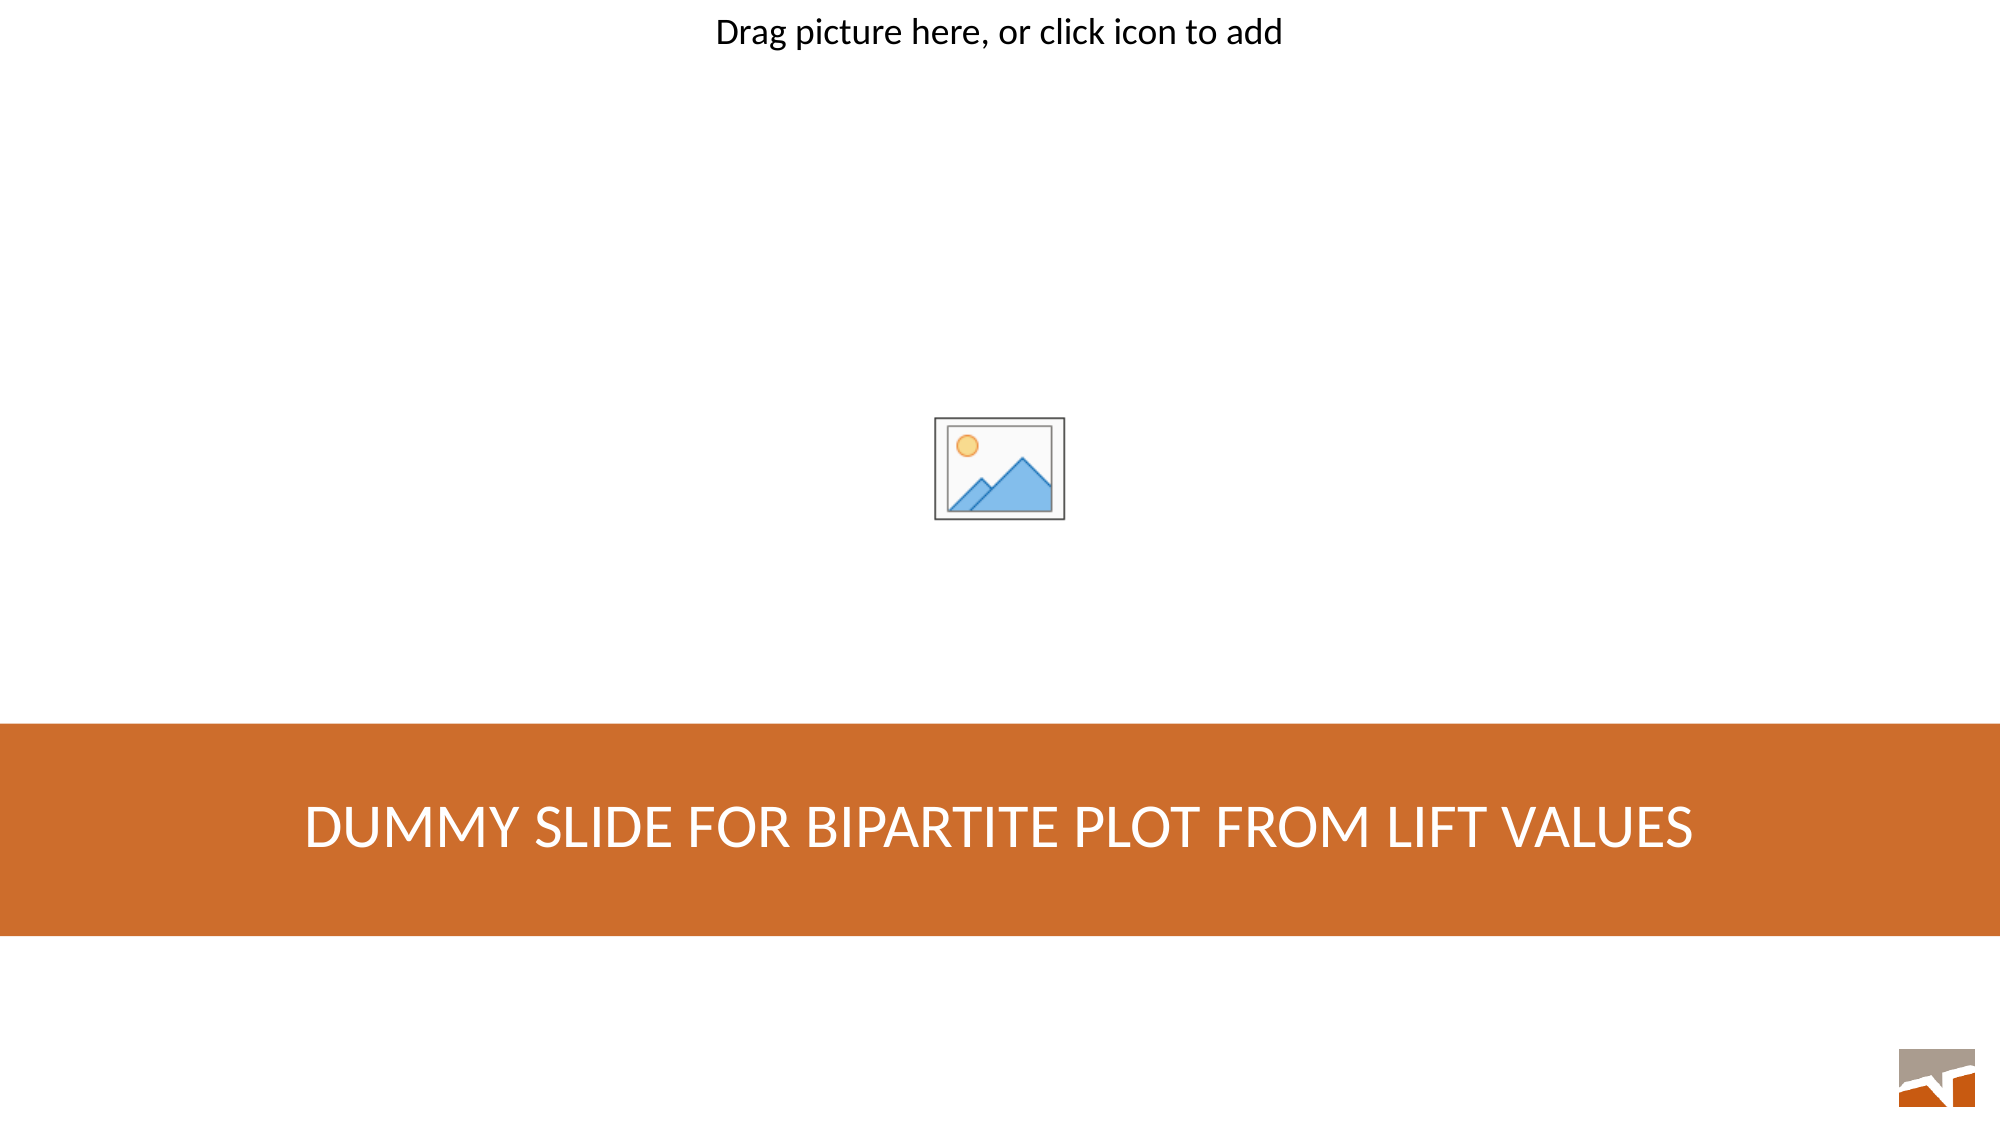

DUMMY SLIDE FOR BIPARTITE PLOT FROM LIFT VALUES